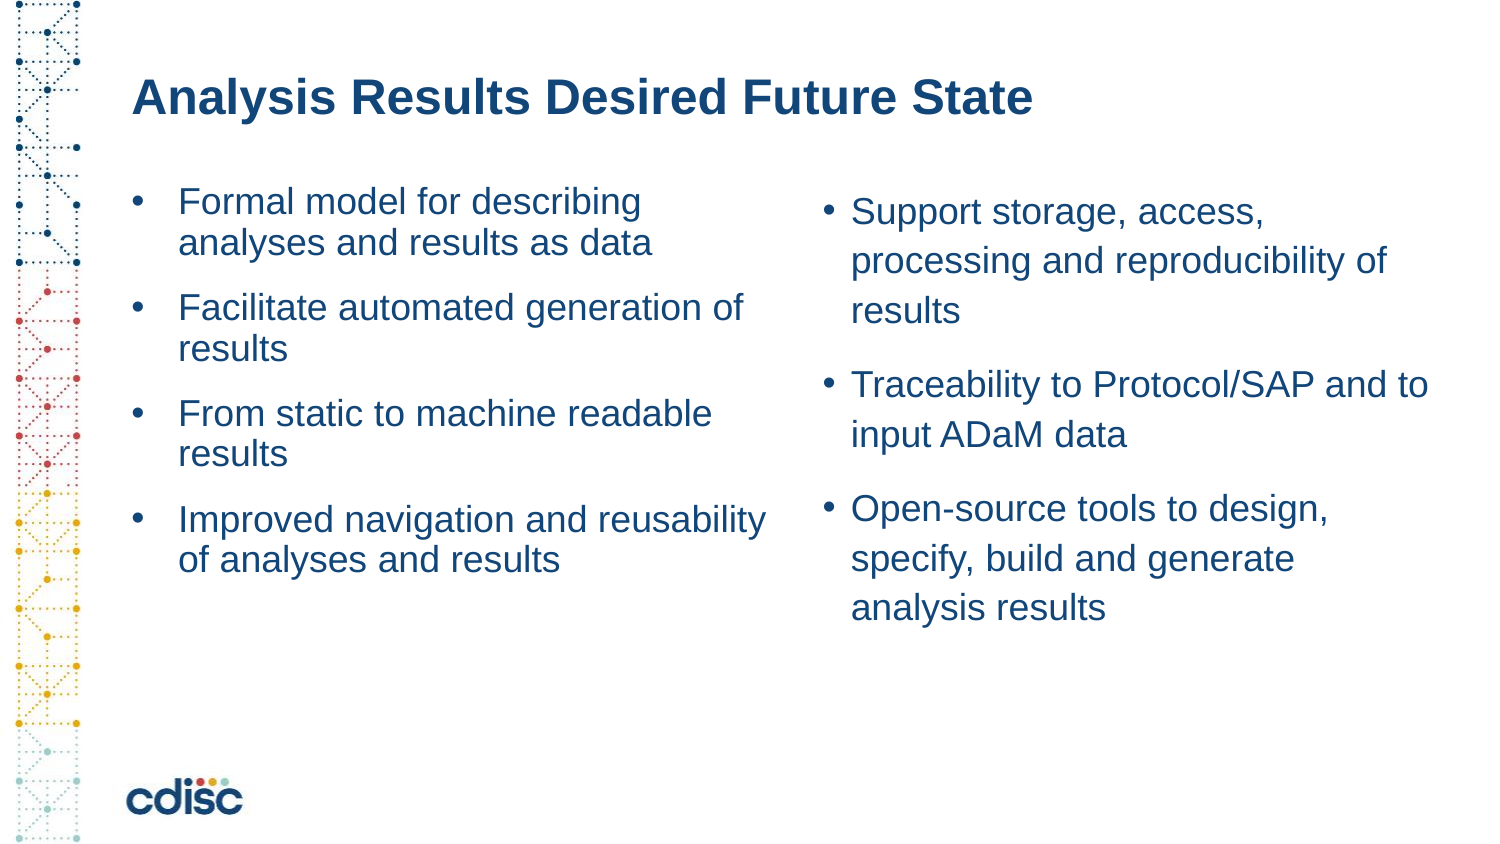

# Analysis Results Desired Future State
Formal model for describing analyses and results as data
Facilitate automated generation of results
From static to machine readable results
Improved navigation and reusability of analyses and results

Support storage, access, processing and reproducibility of results
Traceability to Protocol/SAP and to input ADaM data
Open-source tools to design, specify, build and generate analysis results